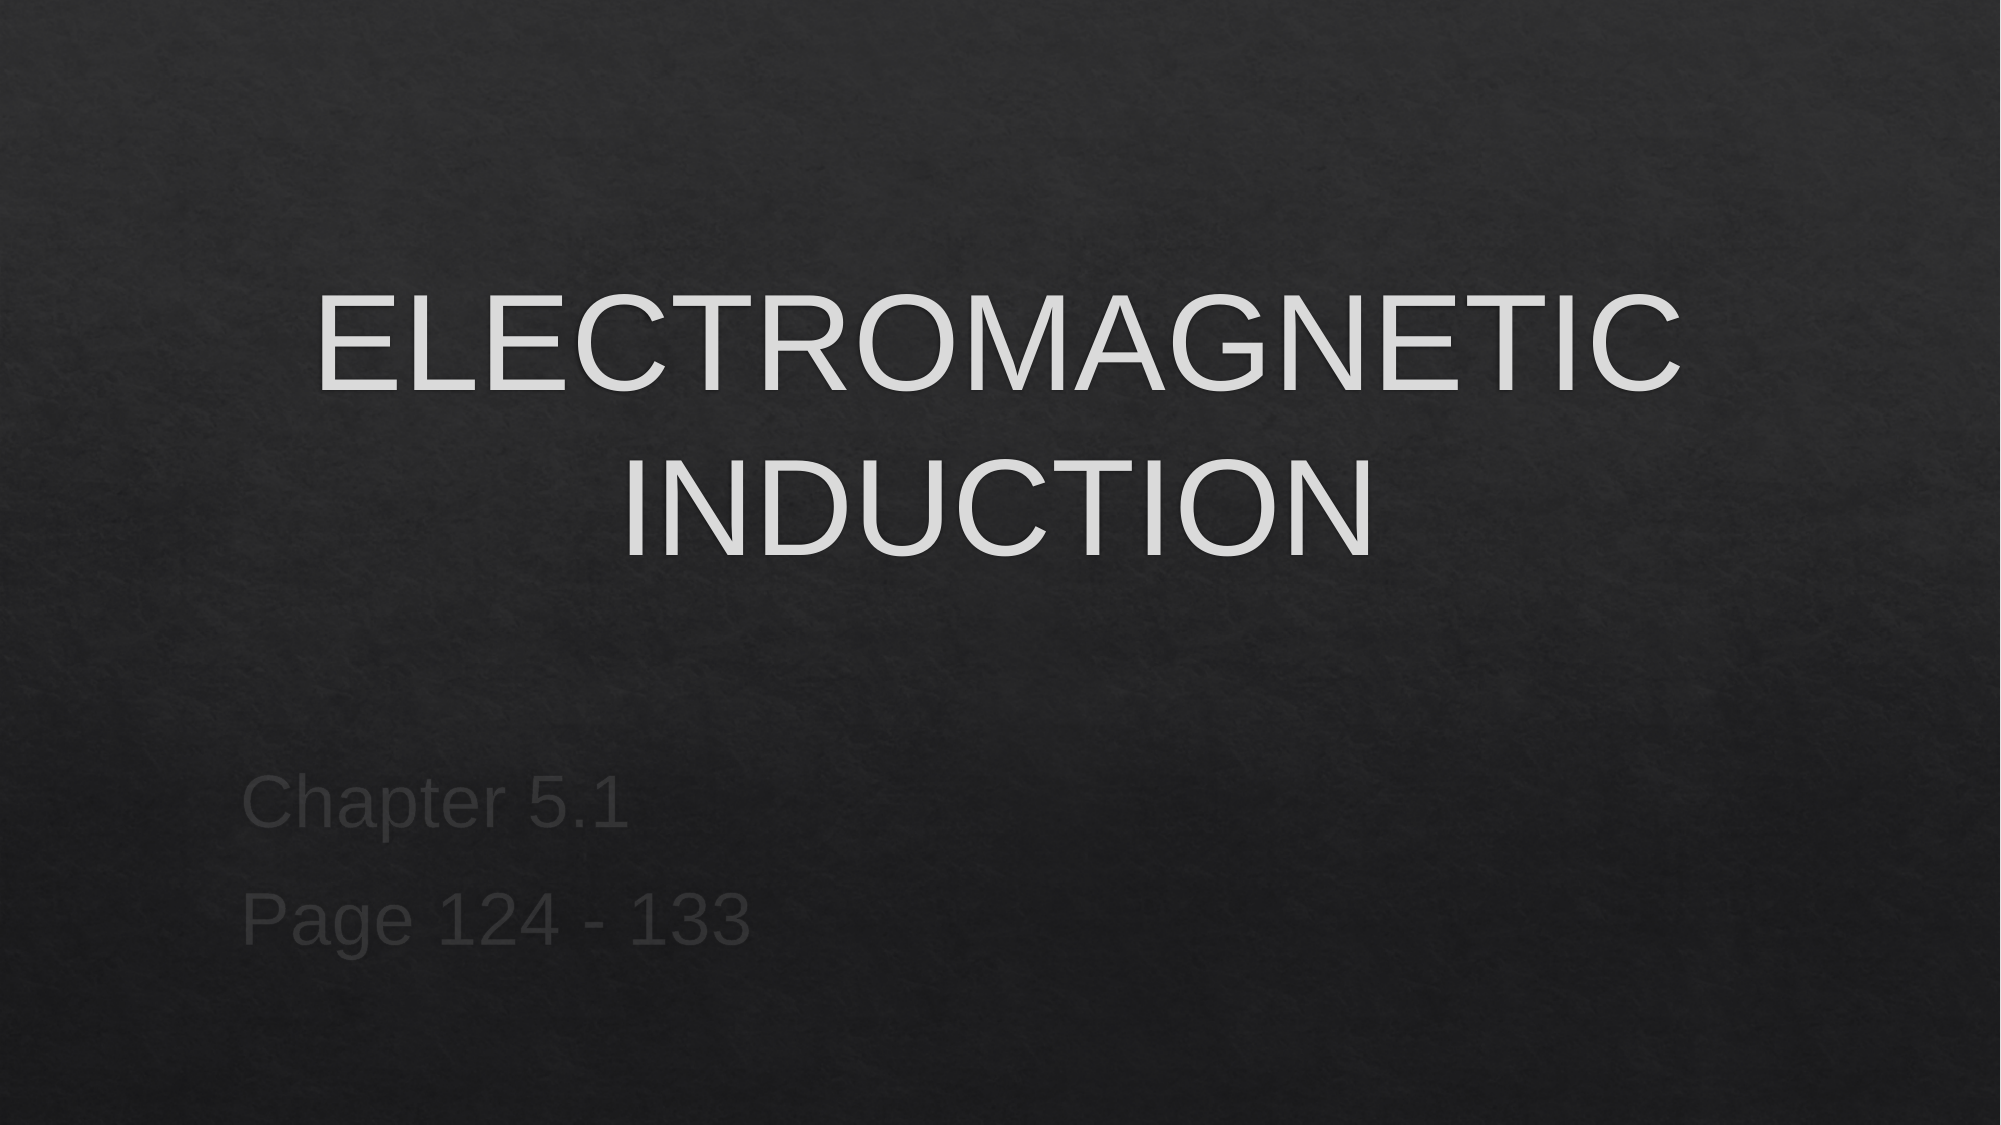

# ELECTROMAGNETIC INDUCTION
Chapter 5.1
Page 124 - 133